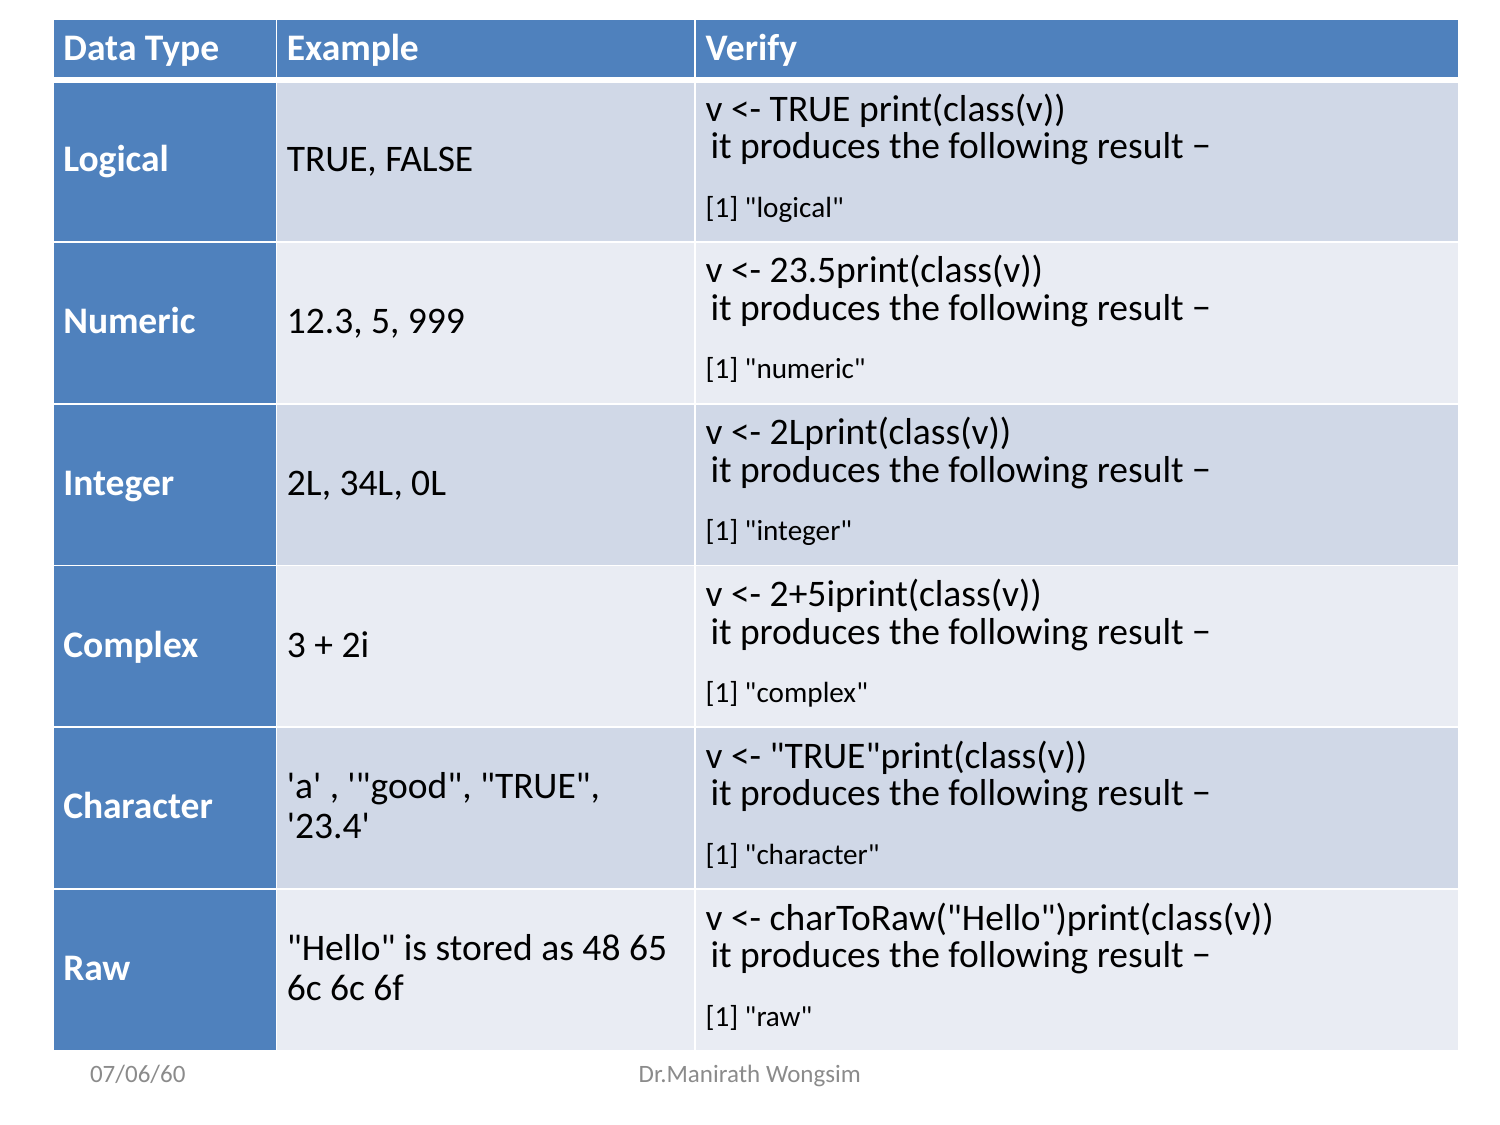

| Data Type | Example | Verify |
| --- | --- | --- |
| Logical | TRUE, FALSE | v <- TRUE print(class(v)) it produces the following result − [1] "logical" |
| Numeric | 12.3, 5, 999 | v <- 23.5print(class(v)) it produces the following result − [1] "numeric" |
| Integer | 2L, 34L, 0L | v <- 2Lprint(class(v)) it produces the following result − [1] "integer" |
| Complex | 3 + 2i | v <- 2+5iprint(class(v)) it produces the following result − [1] "complex" |
| Character | 'a' , '"good", "TRUE", '23.4' | v <- "TRUE"print(class(v)) it produces the following result − [1] "character" |
| Raw | "Hello" is stored as 48 65 6c 6c 6f | v <- charToRaw("Hello")print(class(v)) it produces the following result − [1] "raw" |
07/06/60
Dr.Manirath Wongsim